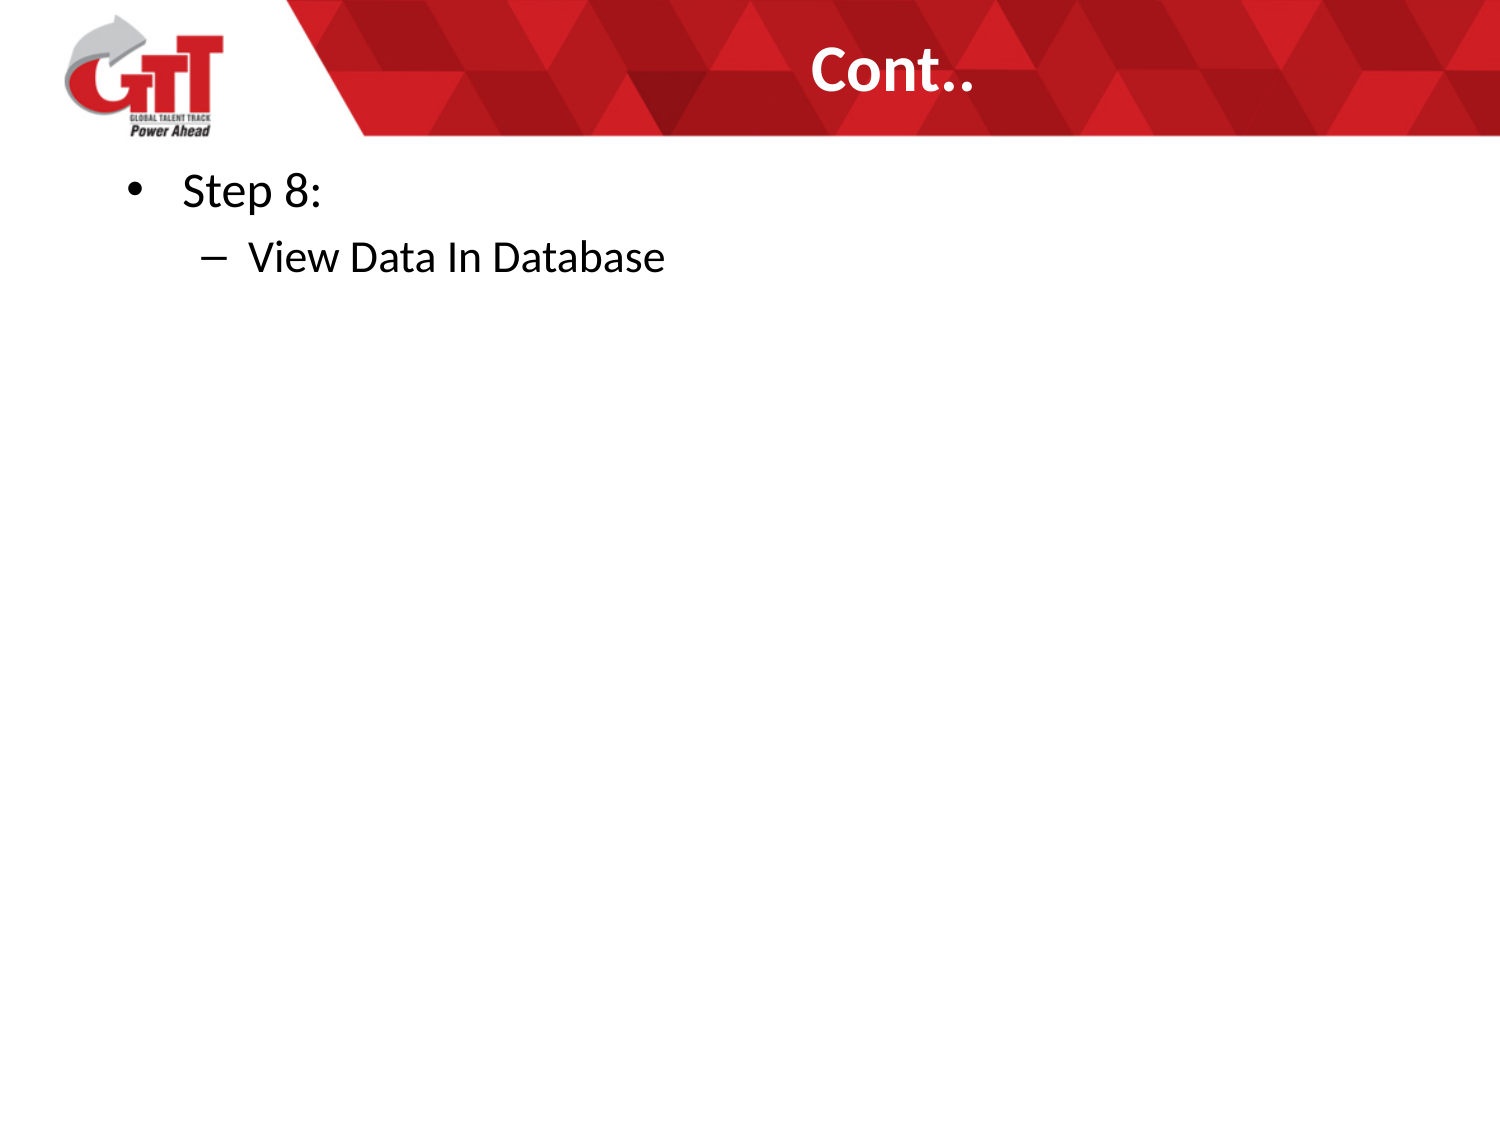

# Cont..
Step 8:
View Data In Database